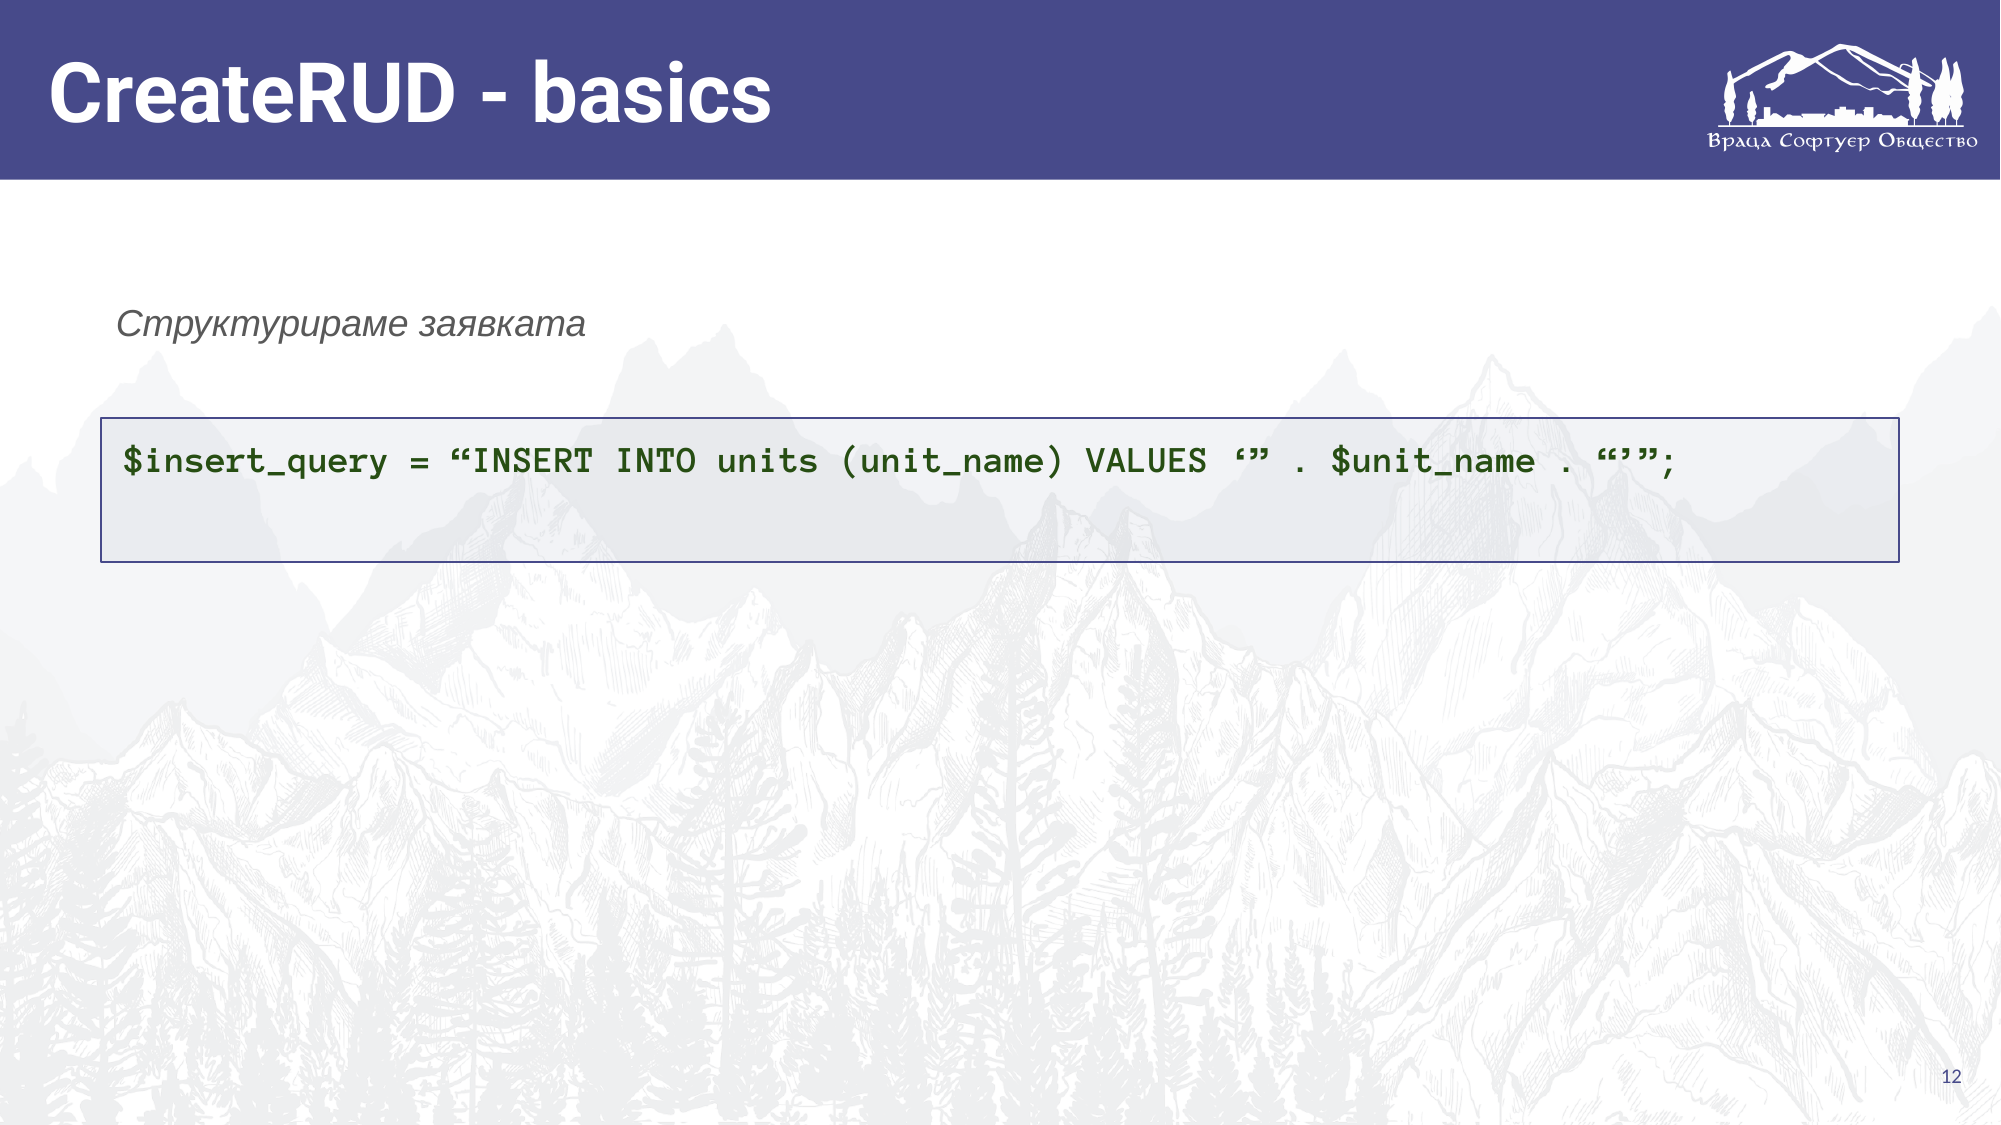

# CreateRUD - basics
Структурираме заявката

$insert_query = “INSERT INTO units (unit_name) VALUES ‘” . $unit_name . “’”;
12